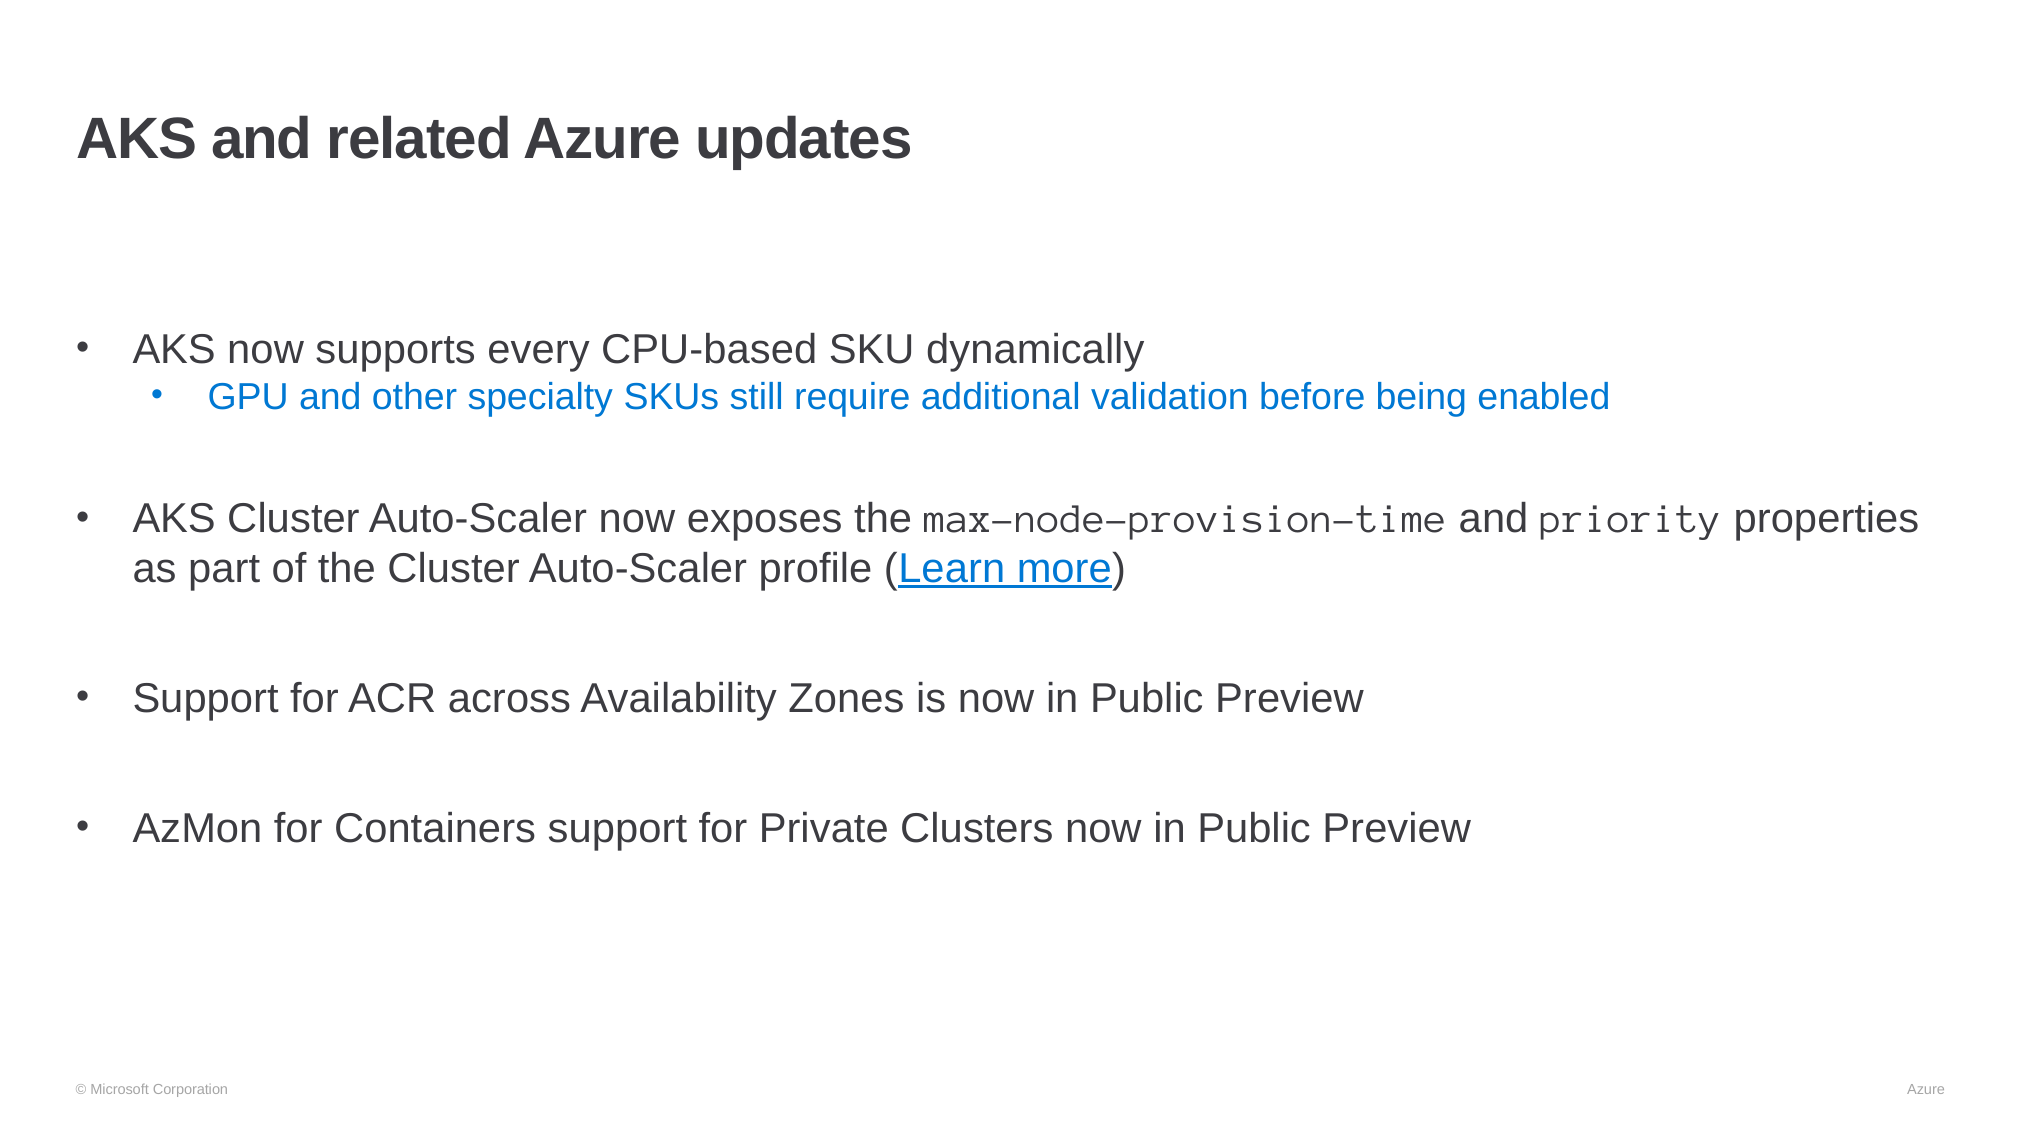

# AKS and related Azure updates
AKS now supports every CPU-based SKU dynamically
GPU and other specialty SKUs still require additional validation before being enabled

AKS Cluster Auto-Scaler now exposes the max-node-provision-time and priority properties as part of the Cluster Auto-Scaler profile (Learn more)

Support for ACR across Availability Zones is now in Public Preview

AzMon for Containers support for Private Clusters now in Public Preview
© Microsoft Corporation                                                                                  								                                Azure